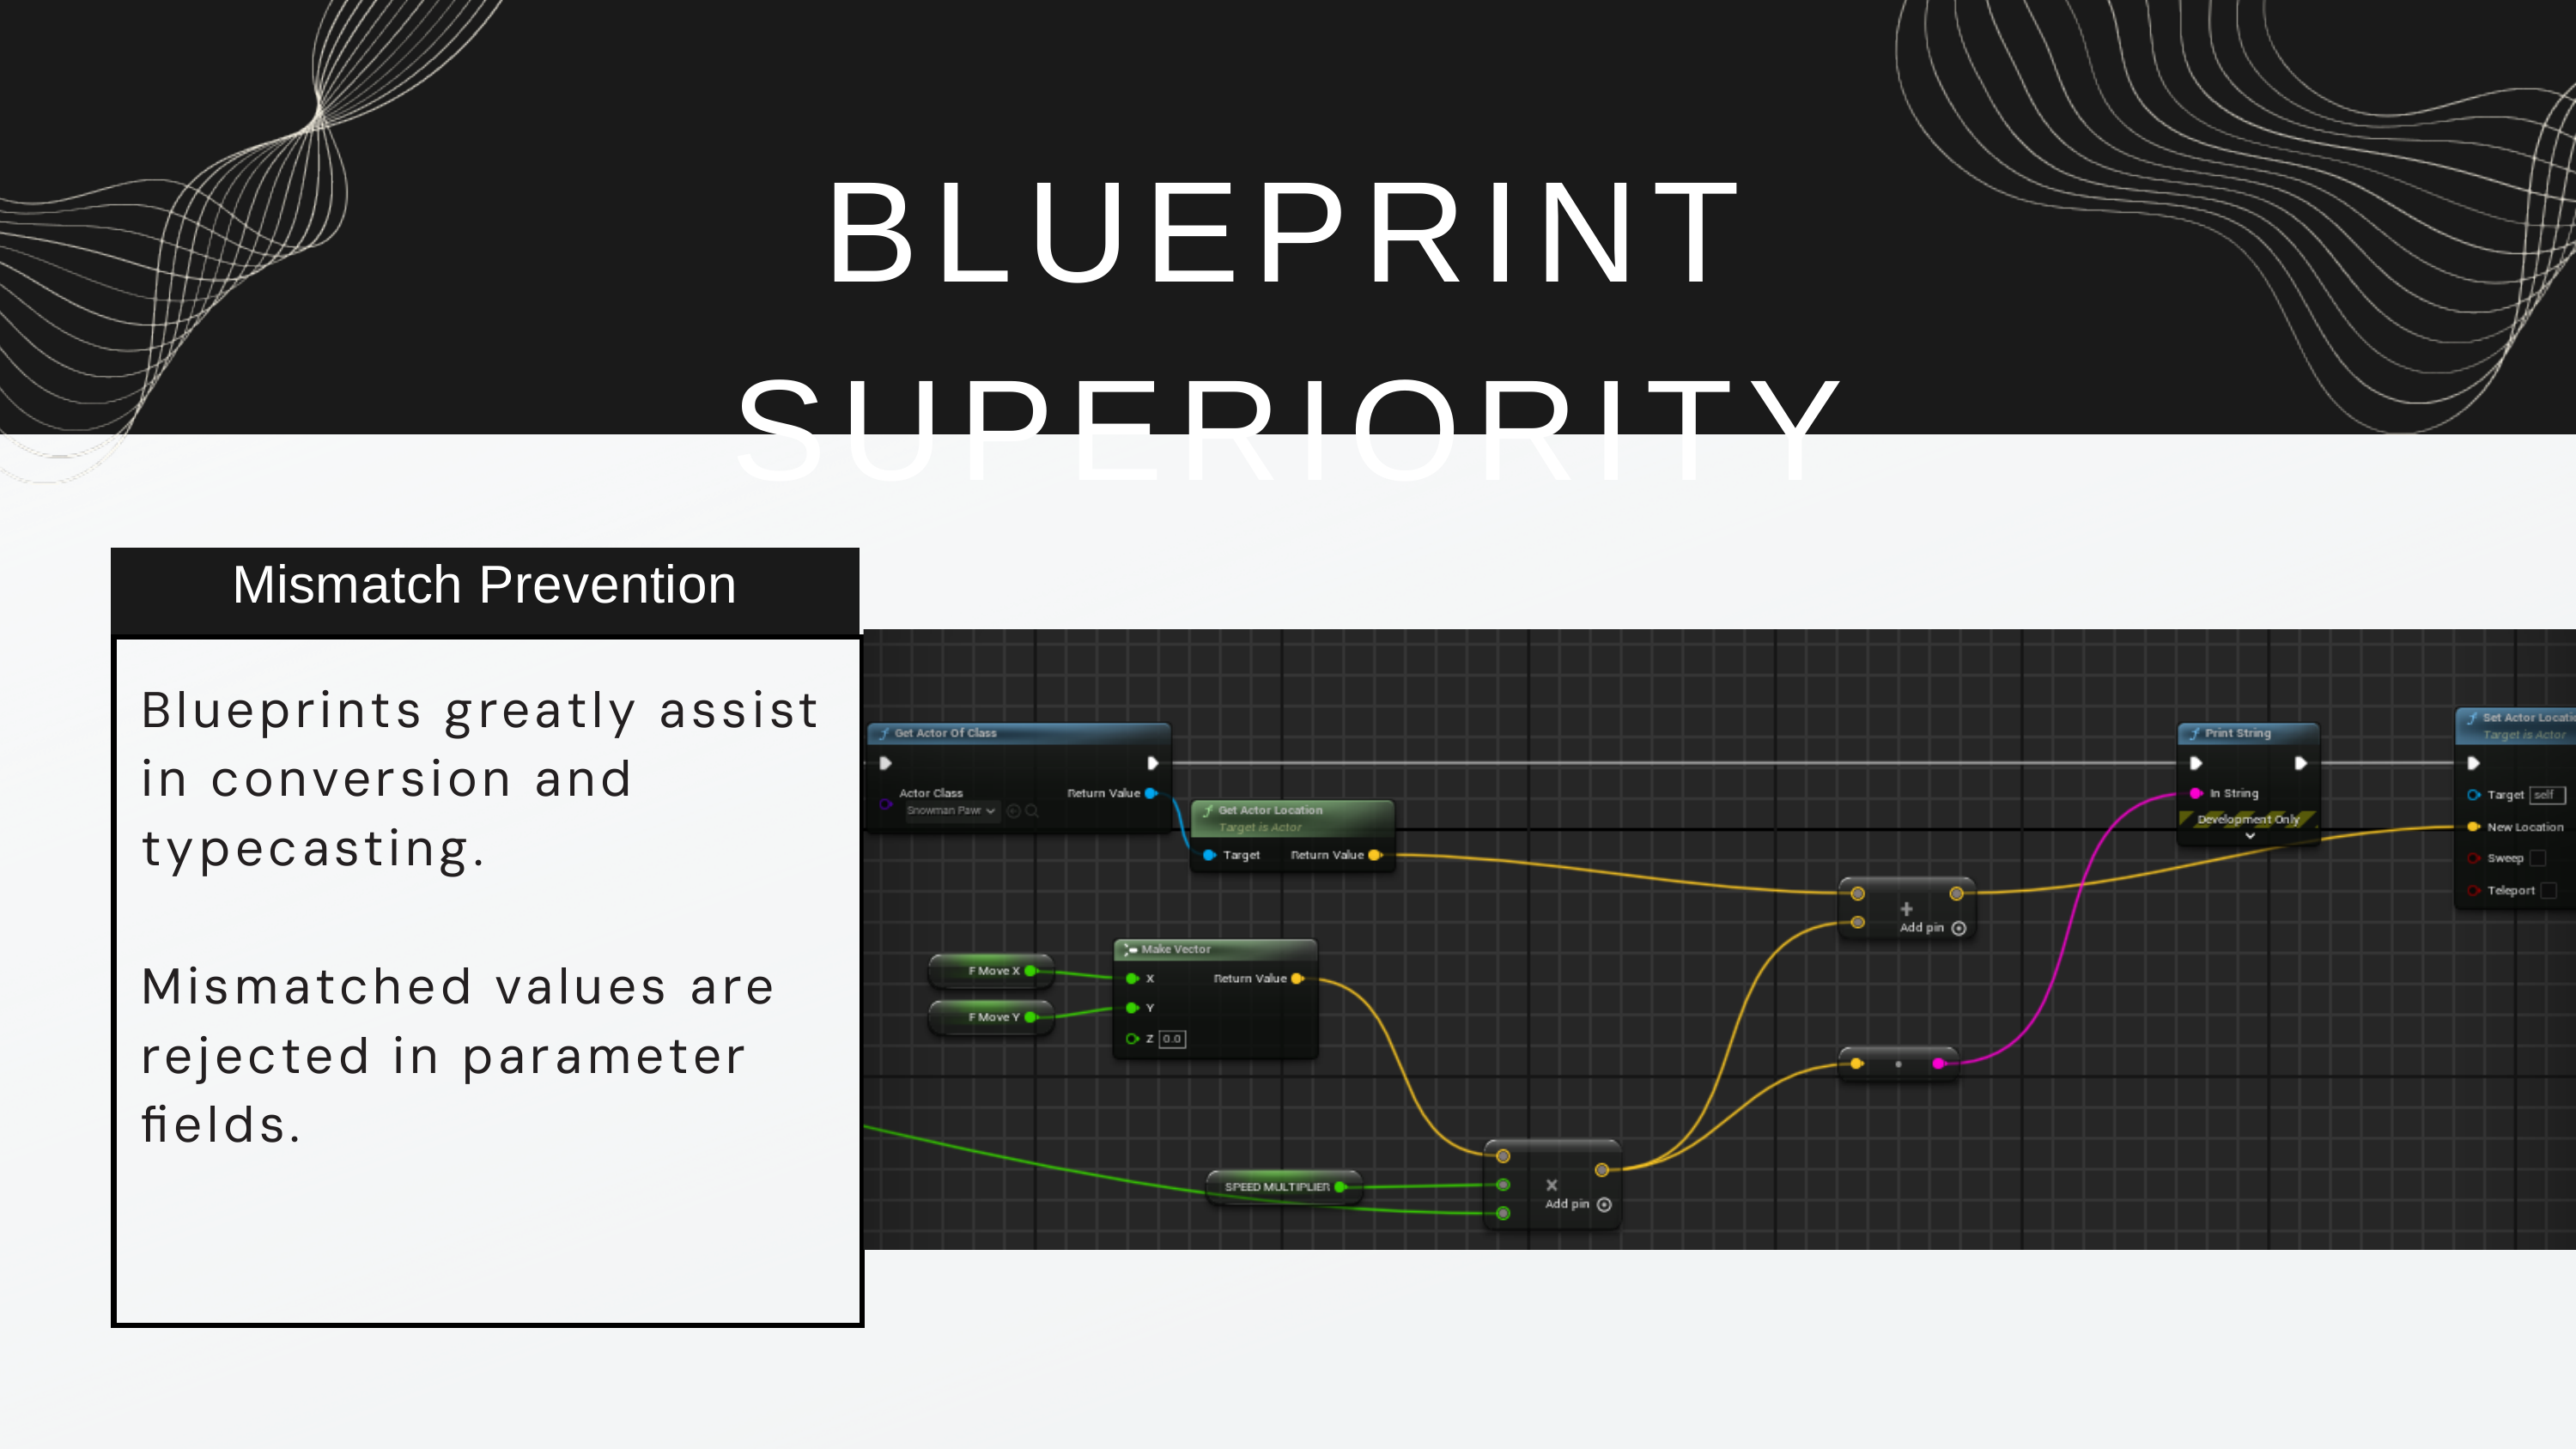

BLUEPRINT SUPERIORITY

Mismatch Prevention

Blueprints greatly assist in conversion and typecasting.

Mismatched values are rejected in parameter fields.